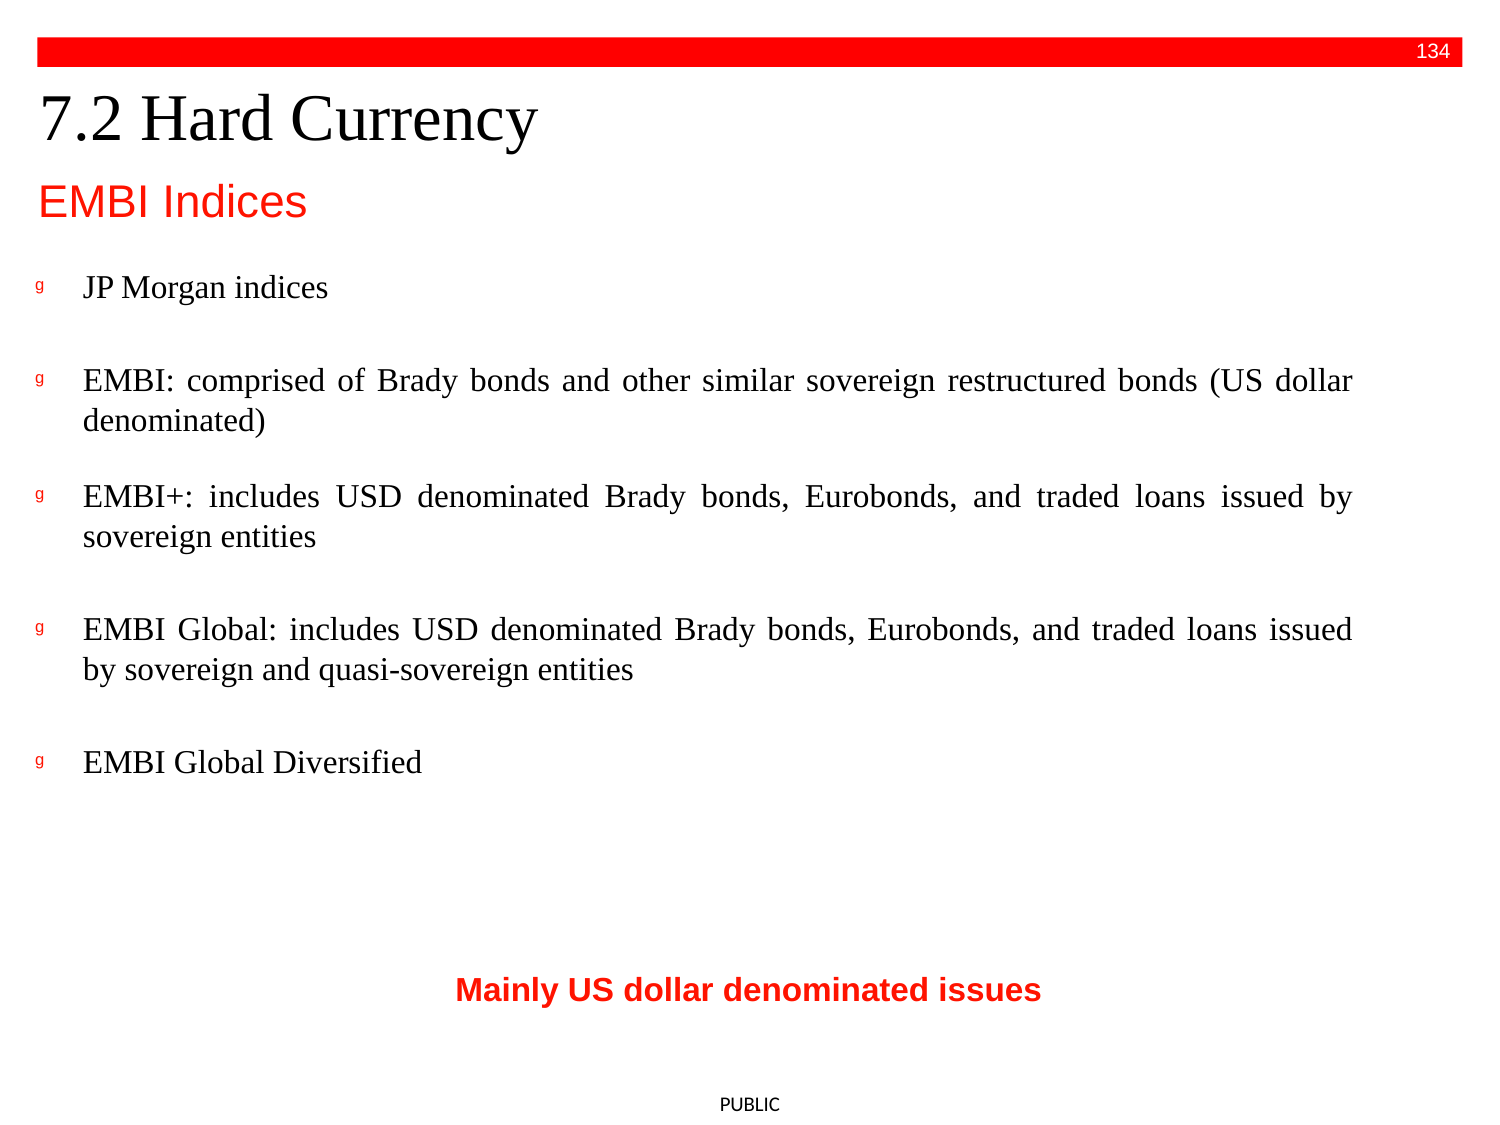

7.2 Hard Currency
EMBI Indices
JP Morgan indices

EMBI: comprised of Brady bonds and other similar sovereign restructured bonds (US dollar denominated)

EMBI+: includes USD denominated Brady bonds, Eurobonds, and traded loans issued by sovereign entities

EMBI Global: includes USD denominated Brady bonds, Eurobonds, and traded loans issued by sovereign and quasi-sovereign entities

EMBI Global Diversified
Mainly US dollar denominated issues